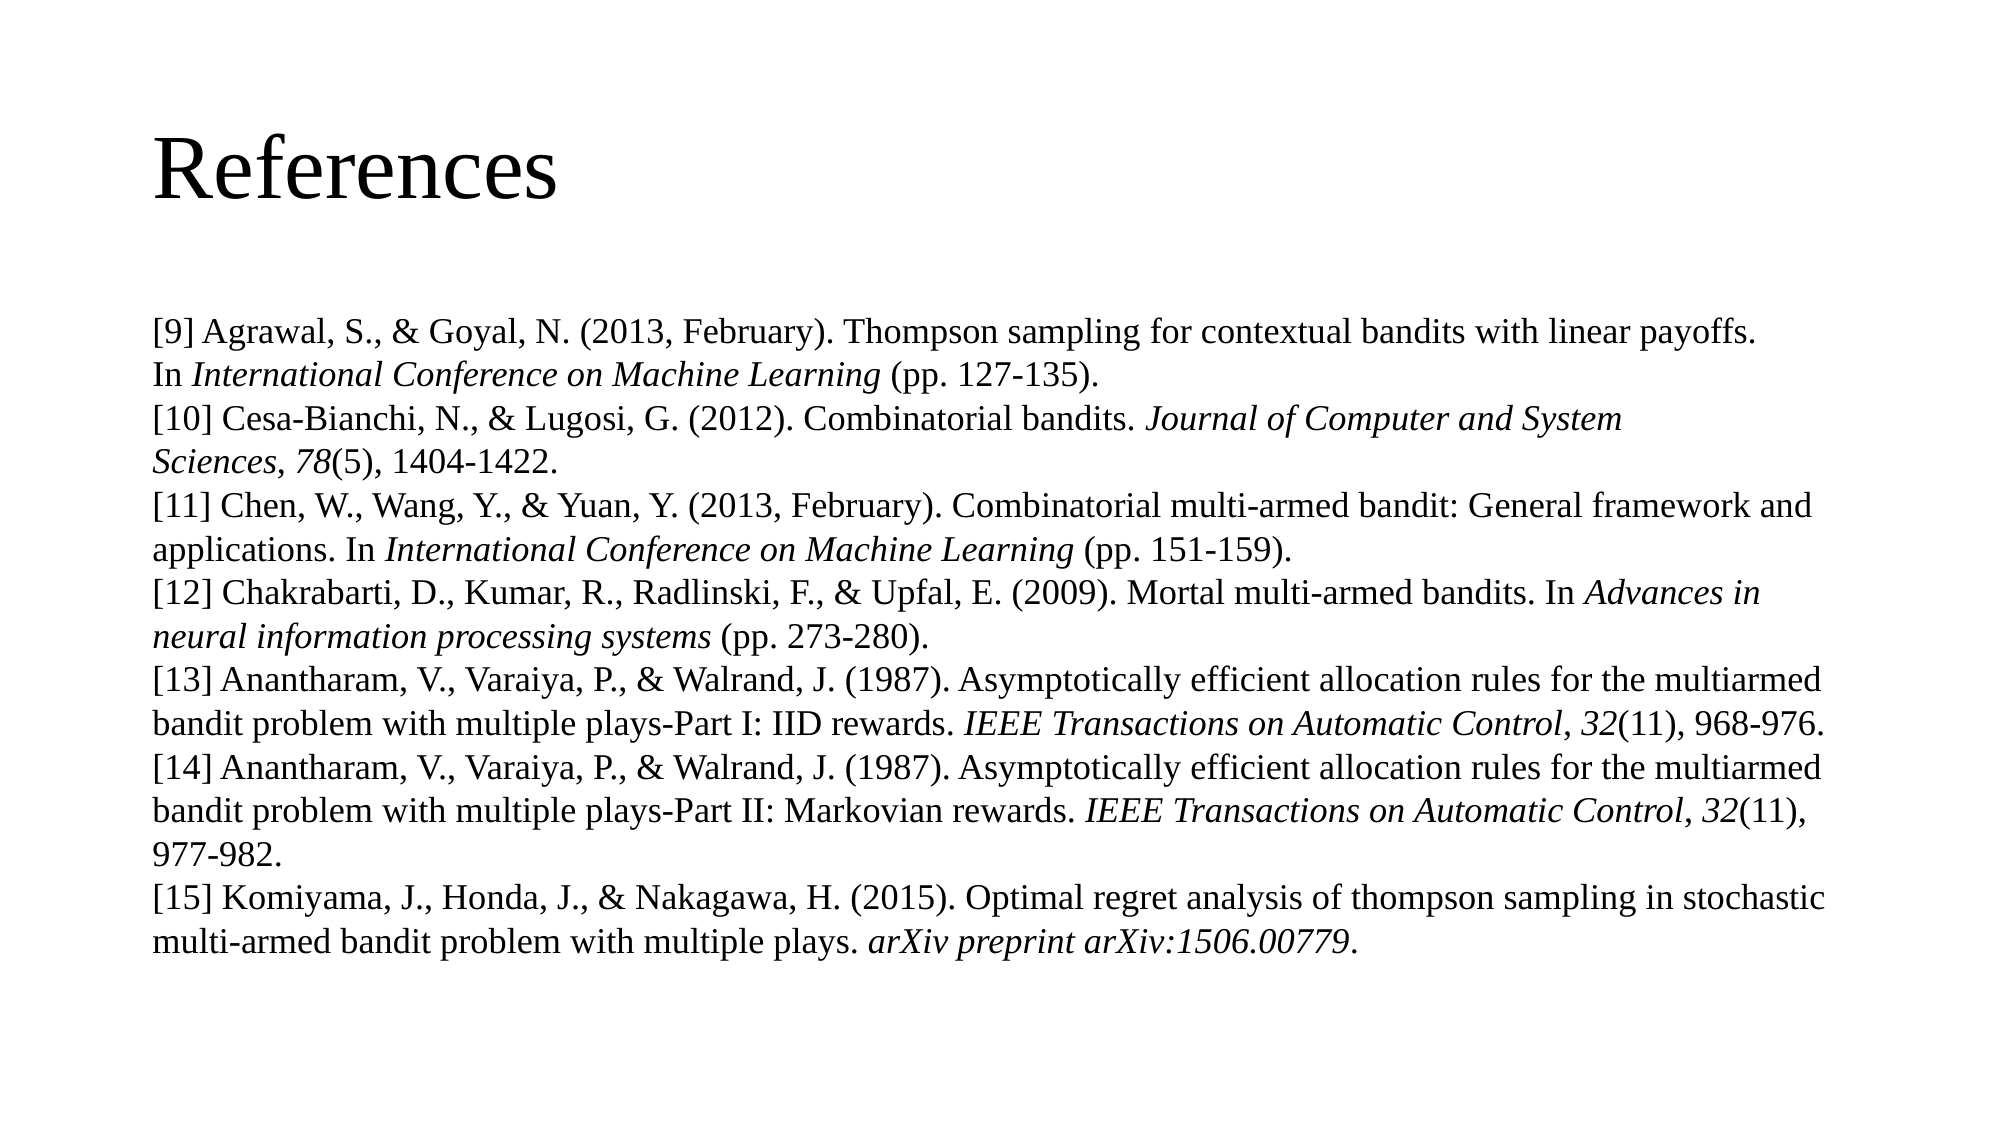

# References
[9] Agrawal, S., & Goyal, N. (2013, February). Thompson sampling for contextual bandits with linear payoffs. In International Conference on Machine Learning (pp. 127-135).
[10] Cesa-Bianchi, N., & Lugosi, G. (2012). Combinatorial bandits. Journal of Computer and System Sciences, 78(5), 1404-1422.
[11] Chen, W., Wang, Y., & Yuan, Y. (2013, February). Combinatorial multi-armed bandit: General framework and applications. In International Conference on Machine Learning (pp. 151-159).
[12] Chakrabarti, D., Kumar, R., Radlinski, F., & Upfal, E. (2009). Mortal multi-armed bandits. In Advances in neural information processing systems (pp. 273-280).
[13] Anantharam, V., Varaiya, P., & Walrand, J. (1987). Asymptotically efficient allocation rules for the multiarmed bandit problem with multiple plays-Part I: IID rewards. IEEE Transactions on Automatic Control, 32(11), 968-976.
[14] Anantharam, V., Varaiya, P., & Walrand, J. (1987). Asymptotically efficient allocation rules for the multiarmed bandit problem with multiple plays-Part II: Markovian rewards. IEEE Transactions on Automatic Control, 32(11), 977-982.
[15] Komiyama, J., Honda, J., & Nakagawa, H. (2015). Optimal regret analysis of thompson sampling in stochastic multi-armed bandit problem with multiple plays. arXiv preprint arXiv:1506.00779.